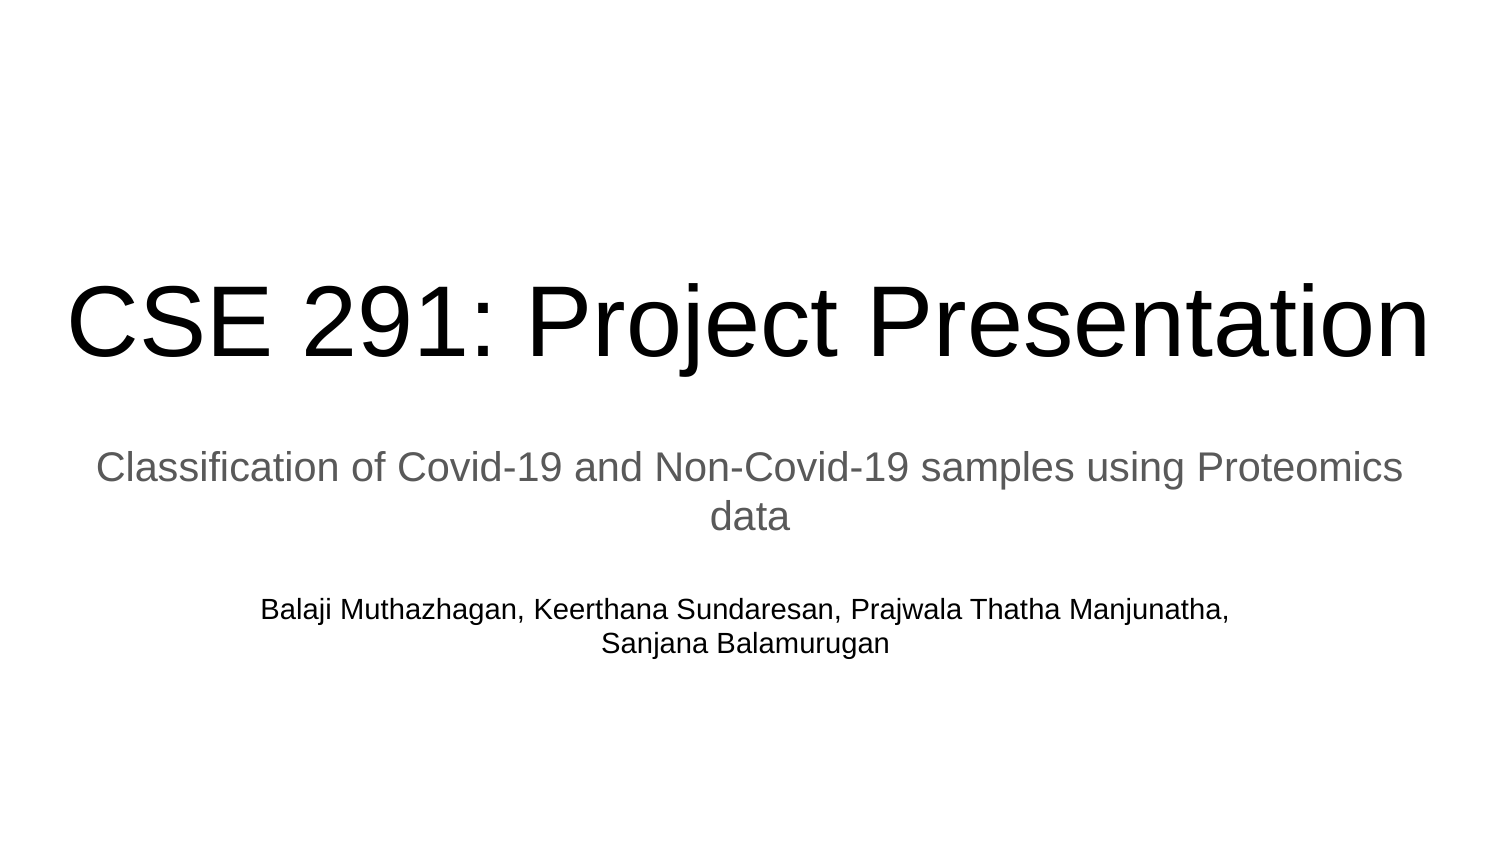

# CSE 291: Project Presentation
Classification of Covid-19 and Non-Covid-19 samples using Proteomics data
Balaji Muthazhagan, Keerthana Sundaresan, Prajwala Thatha Manjunatha,
Sanjana Balamurugan